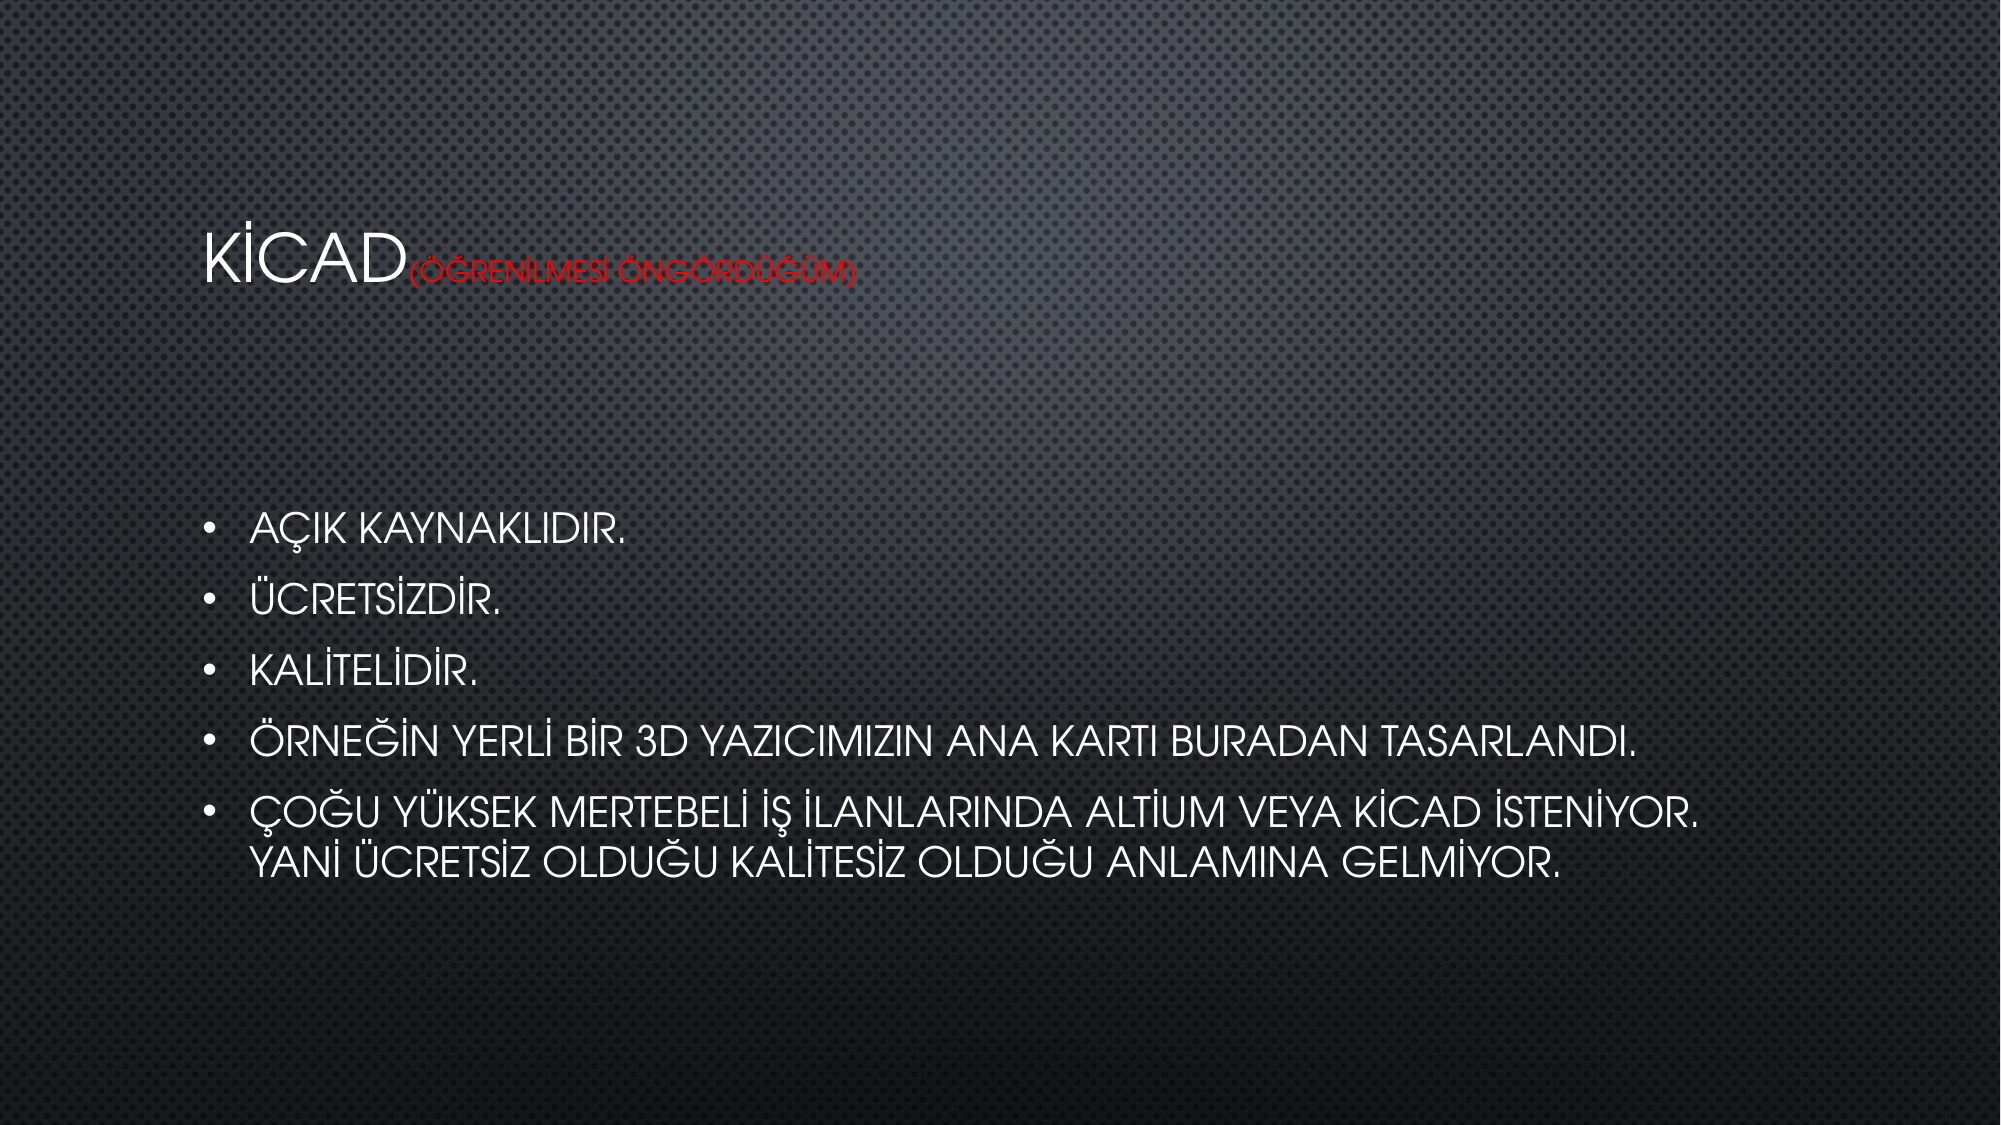

# KiCad(öğrenilmesi öngördüğüm)
Açık kaynaklıdır.
Ücretsizdir.
kalitelidir.
Örneğin yerli bir 3d yazıcımızın ana kartı buradan tasarlandı.
Çoğu yüksek mertebeli iş ilanlarında altium veya kicad isteniyor. Yani ücretsiz olduğu kalitesiz olduğu anlamına gelmiyor.